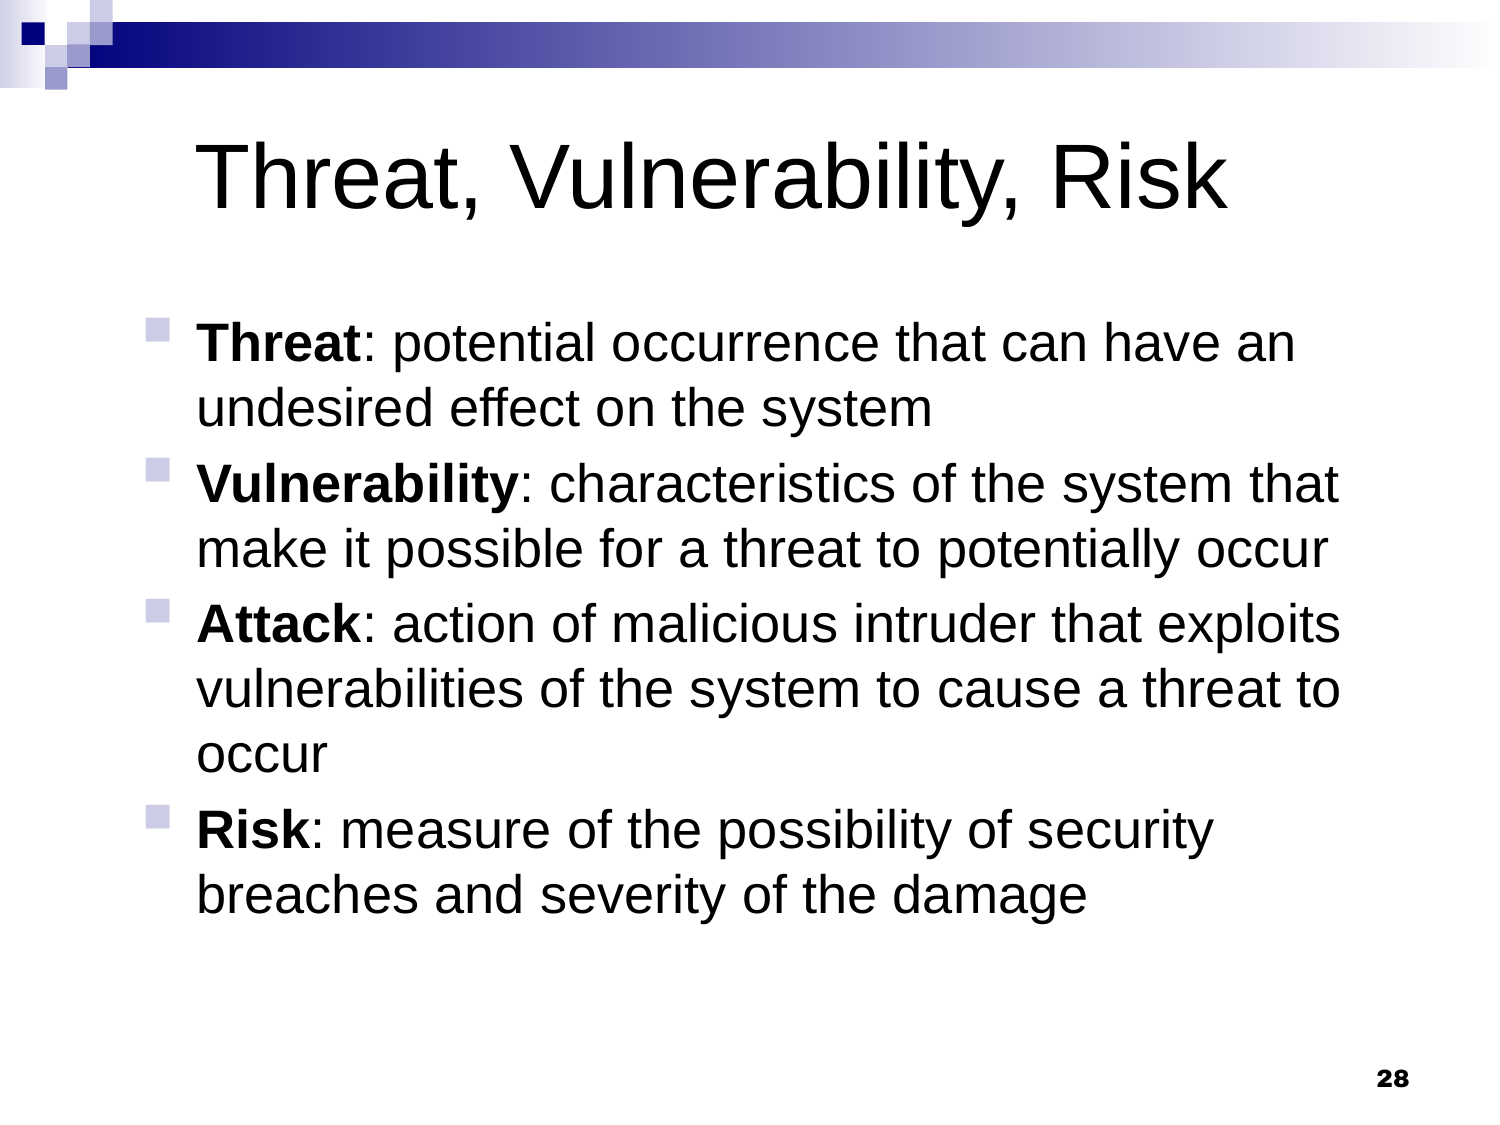

Threat, Vulnerability, Risk
Threat: potential occurrence that can have an undesired effect on the system
Vulnerability: characteristics of the system that make it possible for a threat to potentially occur
Attack: action of malicious intruder that exploits vulnerabilities of the system to cause a threat to occur
Risk: measure of the possibility of security breaches and severity of the damage
28